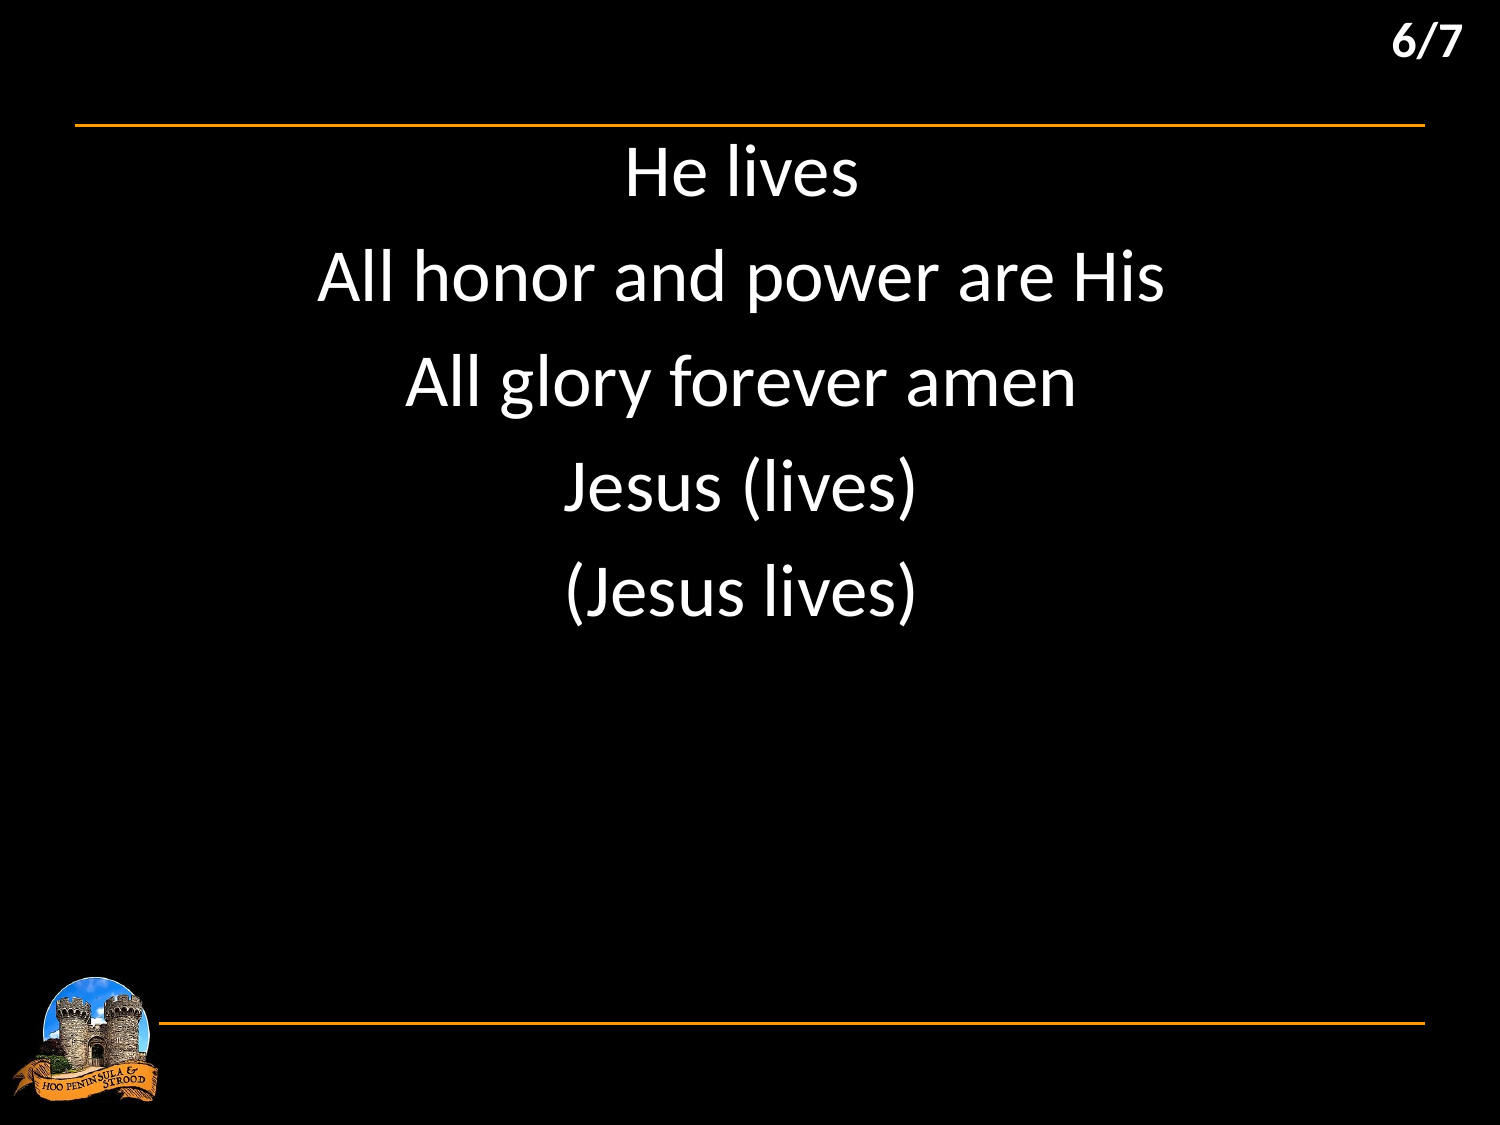

6/7
He lives
All honor and power are His
All glory forever amen
Jesus (lives)
(Jesus lives)